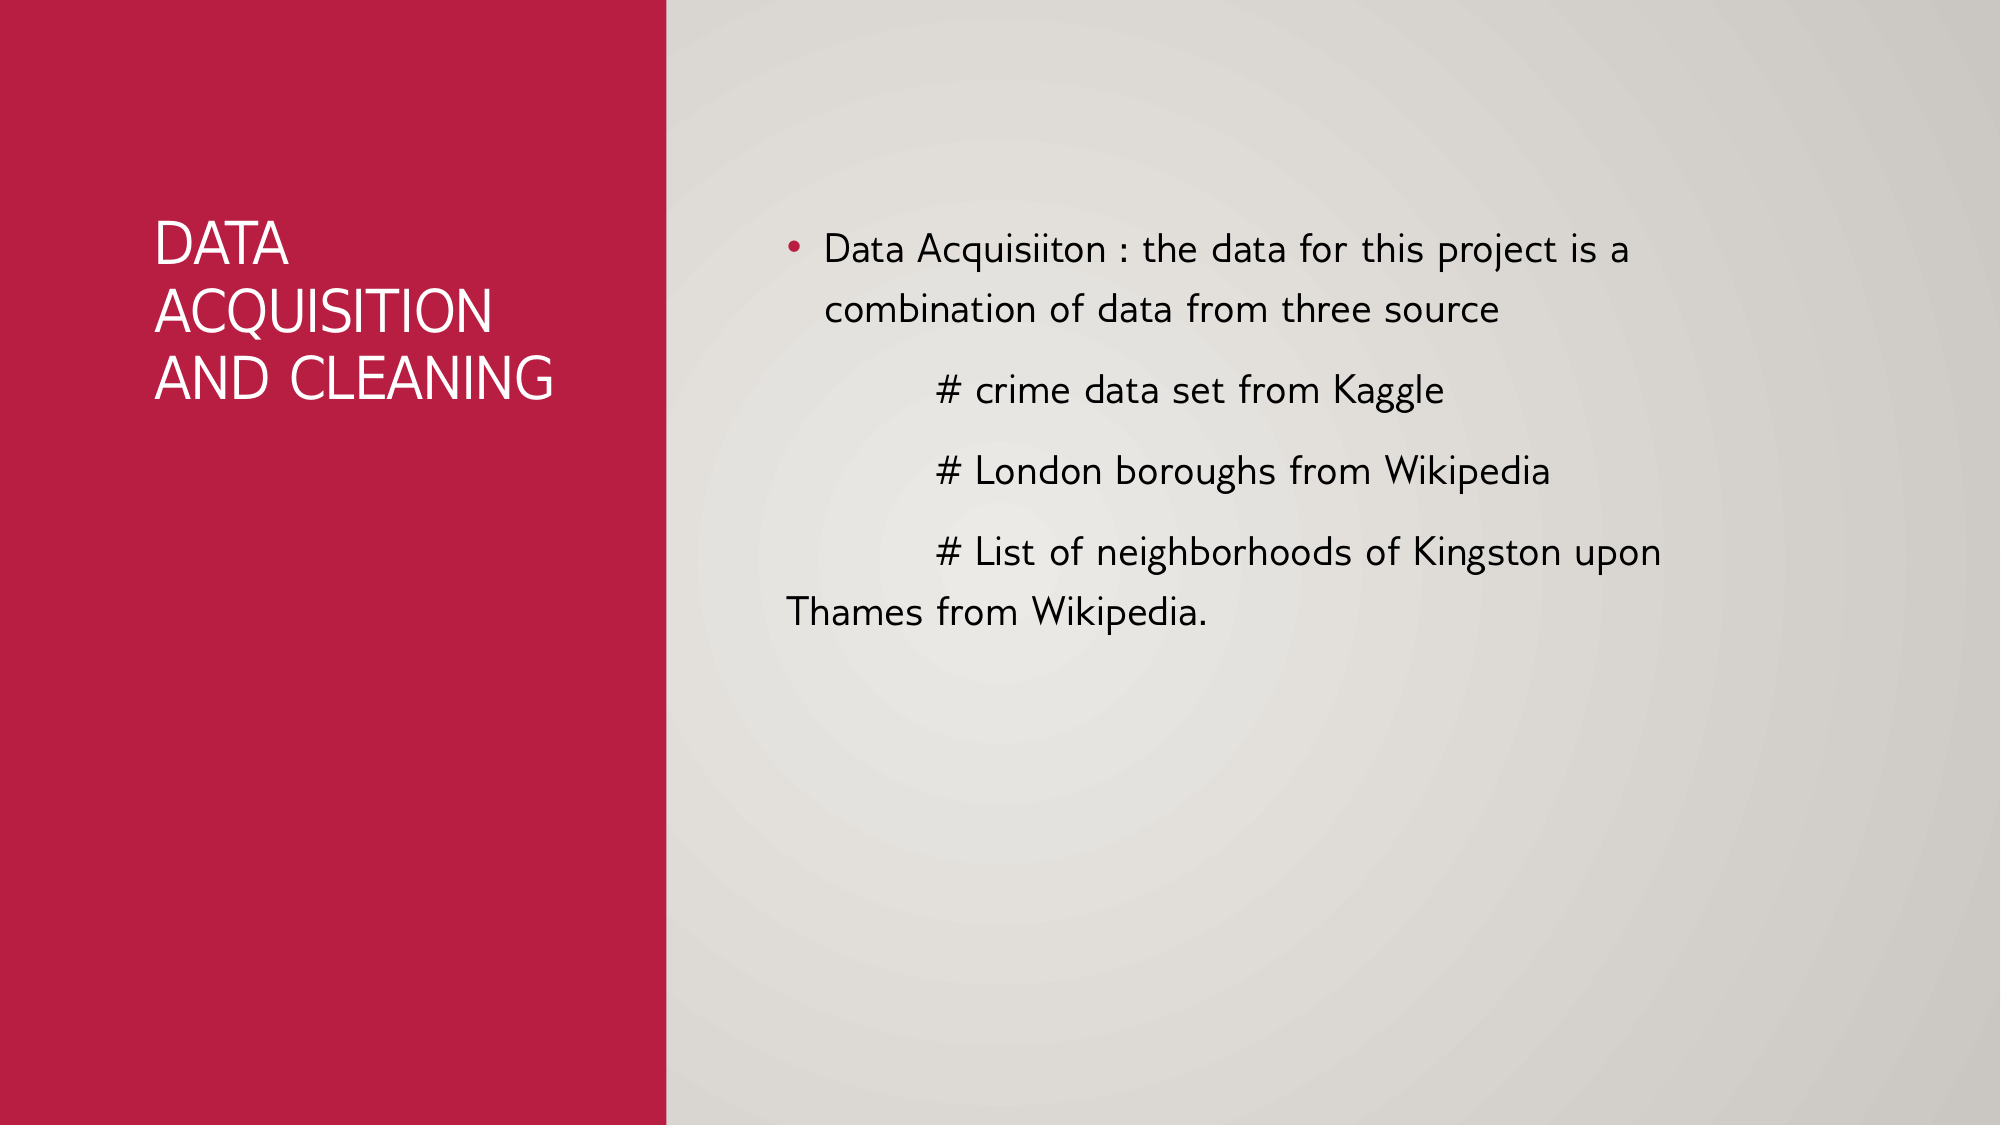

# Data Acquisition and cleaning
Data Acquisiiton : the data for this project is a combination of data from three source
	# crime data set from Kaggle
	# London boroughs from Wikipedia
	# List of neighborhoods of Kingston upon Thames from Wikipedia.